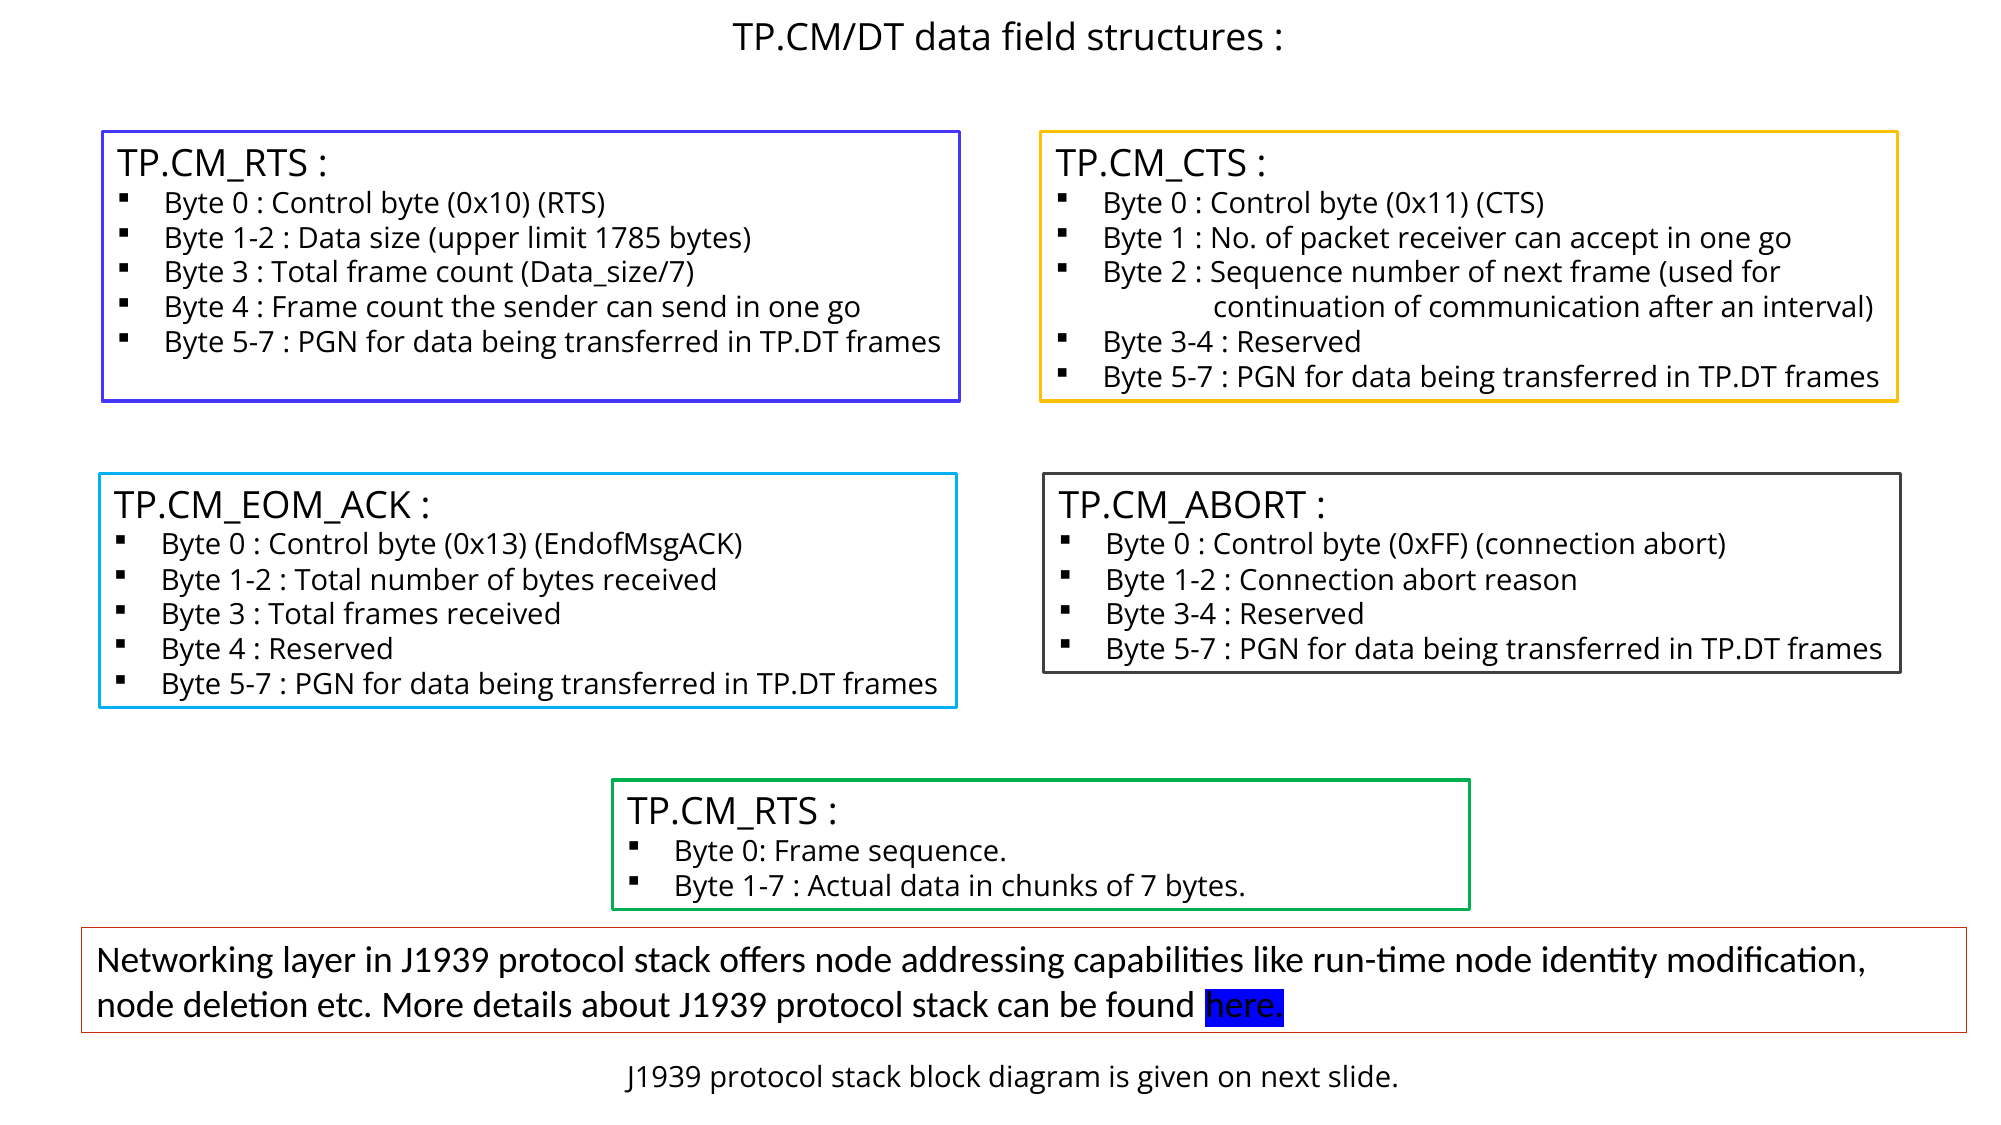

TP.CM/DT data field structures :
TP.CM_RTS :
Byte 0 : Control byte (0x10) (RTS)
Byte 1-2 : Data size (upper limit 1785 bytes)
Byte 3 : Total frame count (Data_size/7)
Byte 4 : Frame count the sender can send in one go
Byte 5-7 : PGN for data being transferred in TP.DT frames

TP.CM_CTS :
Byte 0 : Control byte (0x11) (CTS)
Byte 1 : No. of packet receiver can accept in one go
Byte 2 : Sequence number of next frame (used for
	 continuation of communication after an interval)
Byte 3-4 : Reserved
Byte 5-7 : PGN for data being transferred in TP.DT frames
TP.CM_EOM_ACK :
Byte 0 : Control byte (0x13) (EndofMsgACK)
Byte 1-2 : Total number of bytes received
Byte 3 : Total frames received
Byte 4 : Reserved
Byte 5-7 : PGN for data being transferred in TP.DT frames
TP.CM_ABORT :
Byte 0 : Control byte (0xFF) (connection abort)
Byte 1-2 : Connection abort reason
Byte 3-4 : Reserved
Byte 5-7 : PGN for data being transferred in TP.DT frames
TP.CM_RTS :
Byte 0: Frame sequence.
Byte 1-7 : Actual data in chunks of 7 bytes.
Networking layer in J1939 protocol stack offers node addressing capabilities like run-time node identity modification, node deletion etc. More details about J1939 protocol stack can be found here.
J1939 protocol stack block diagram is given on next slide.